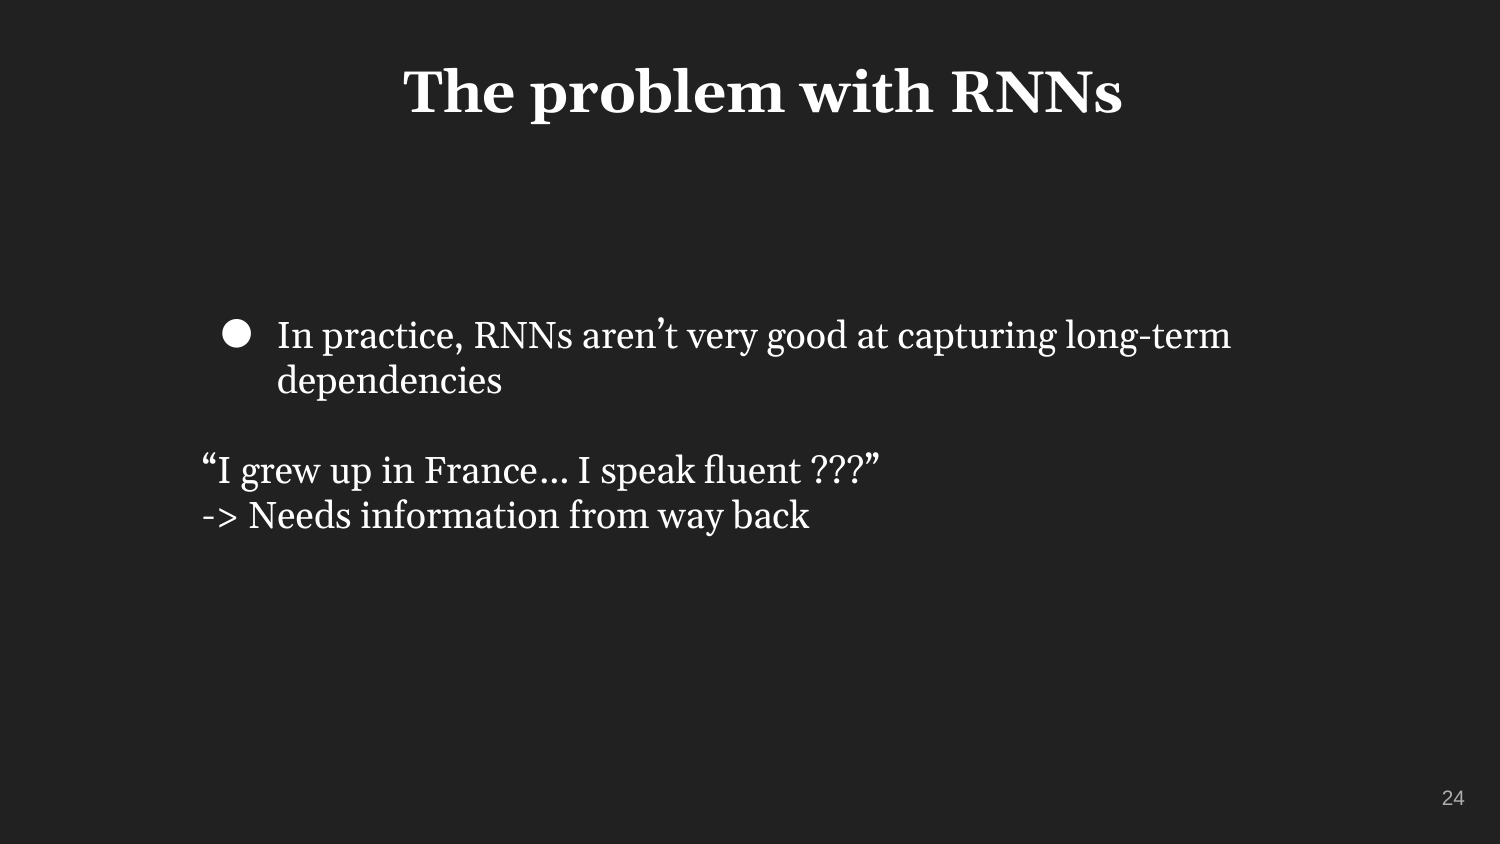

# The problem with RNNs
In practice, RNNs aren’t very good at capturing long-term dependencies

“I grew up in France… I speak fluent ???”
-> Needs information from way back
24